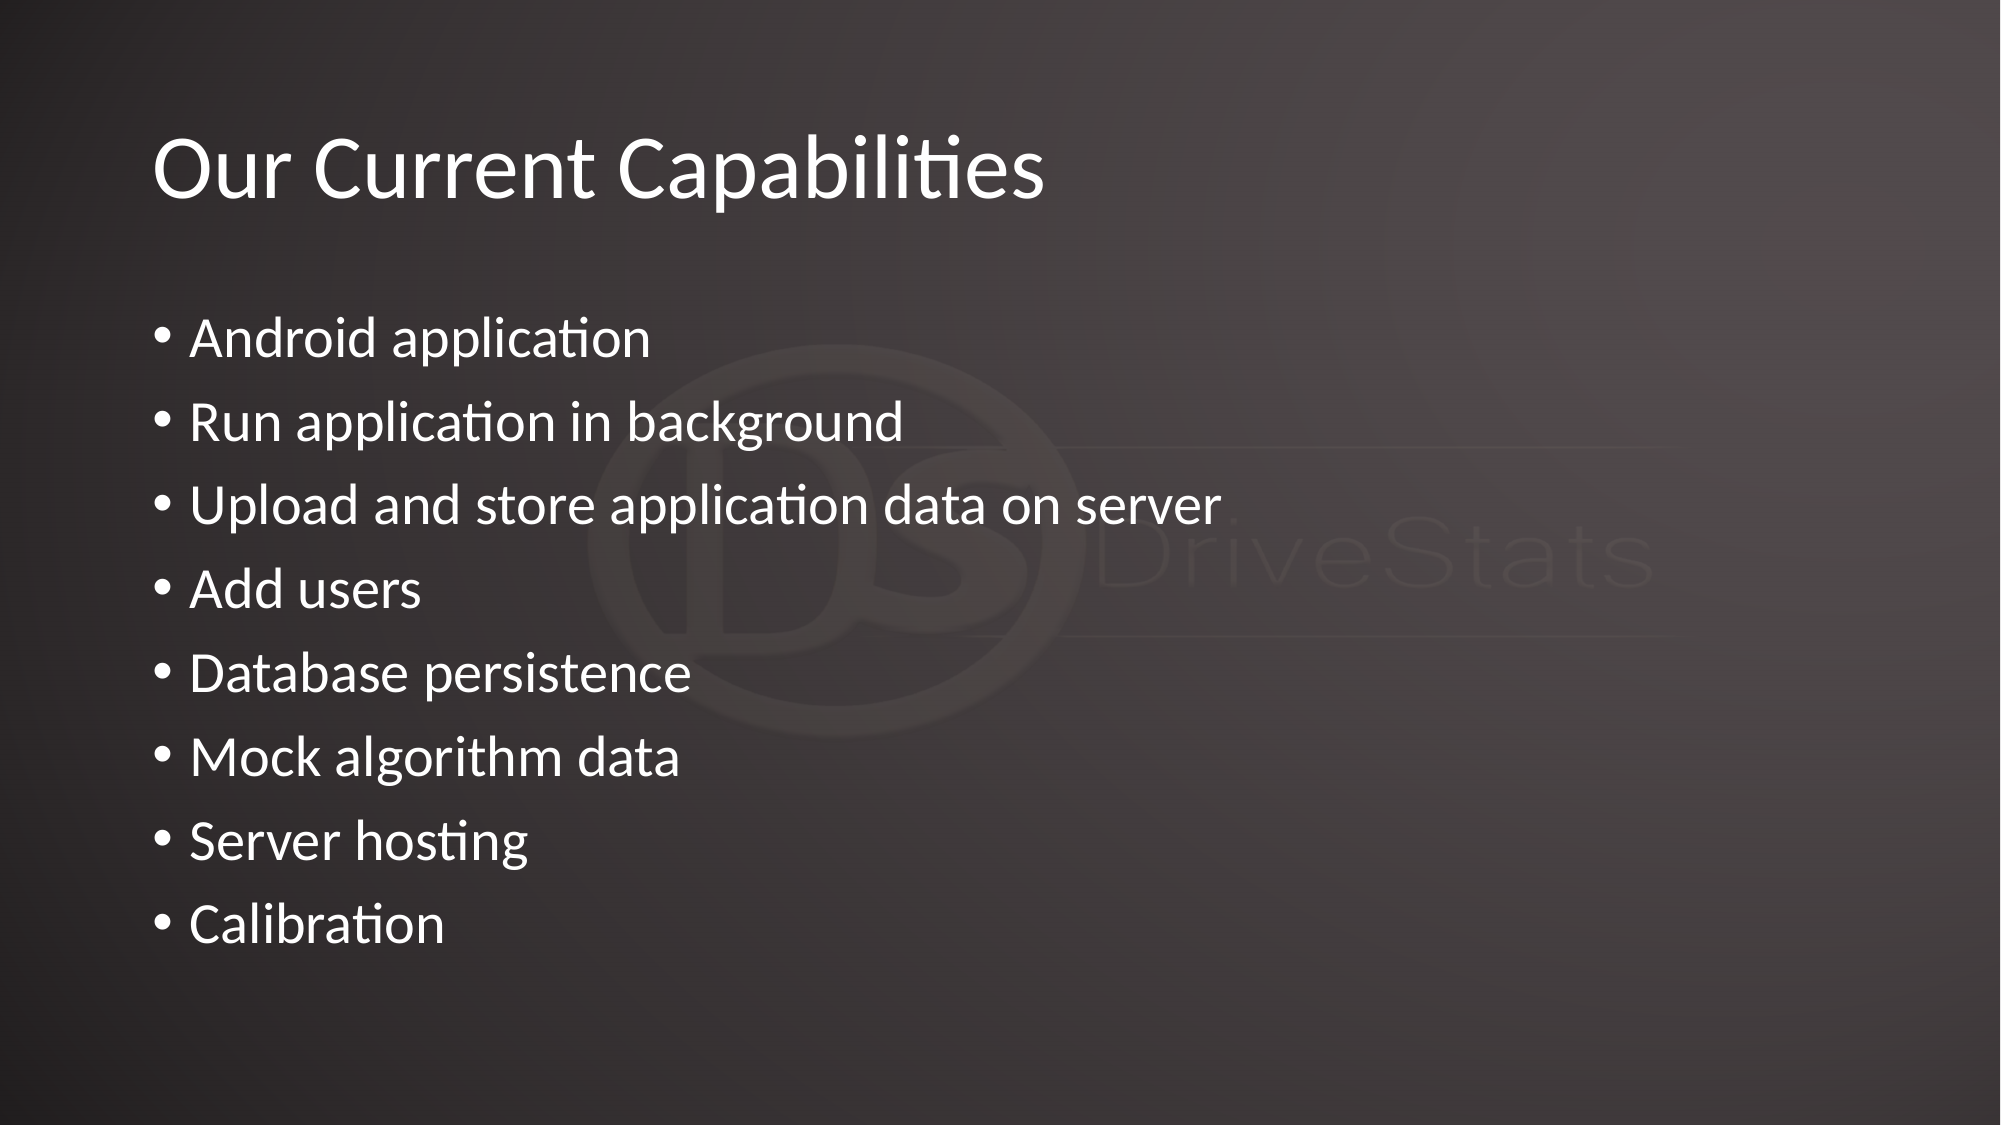

# Our Current Capabilities
Android application
Run application in background
Upload and store application data on server
Add users
Database persistence
Mock algorithm data
Server hosting
Calibration